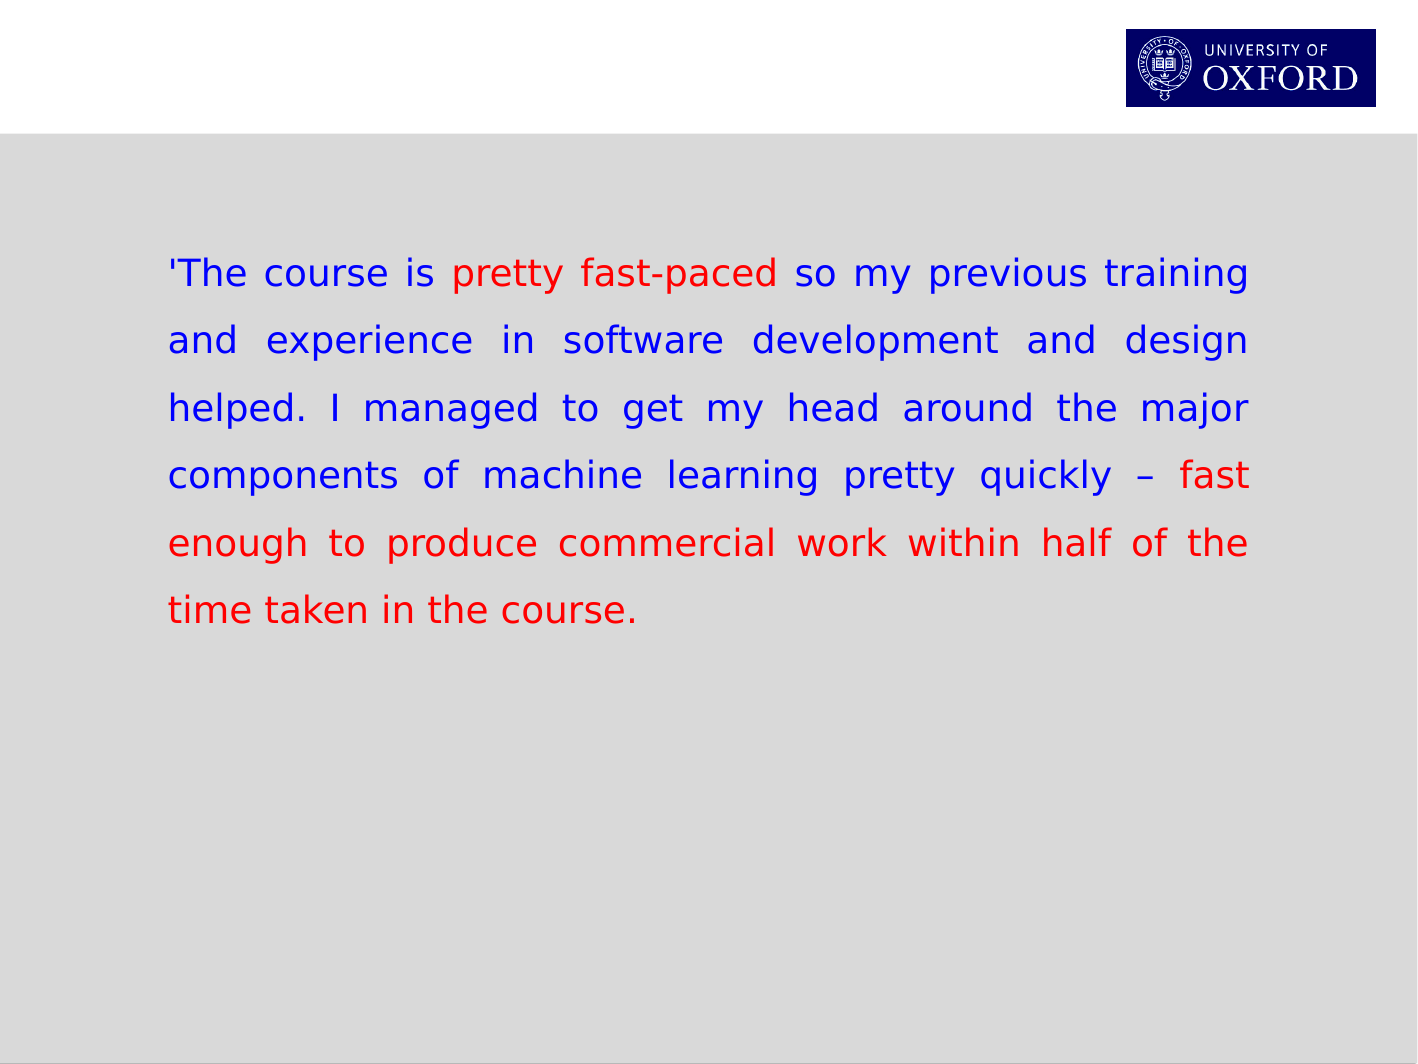

'The course is pretty fast-paced so my previous training and experience in software development and design helped. I managed to get my head around the major components of machine learning pretty quickly – fast enough to produce commercial work within half of the time taken in the course.